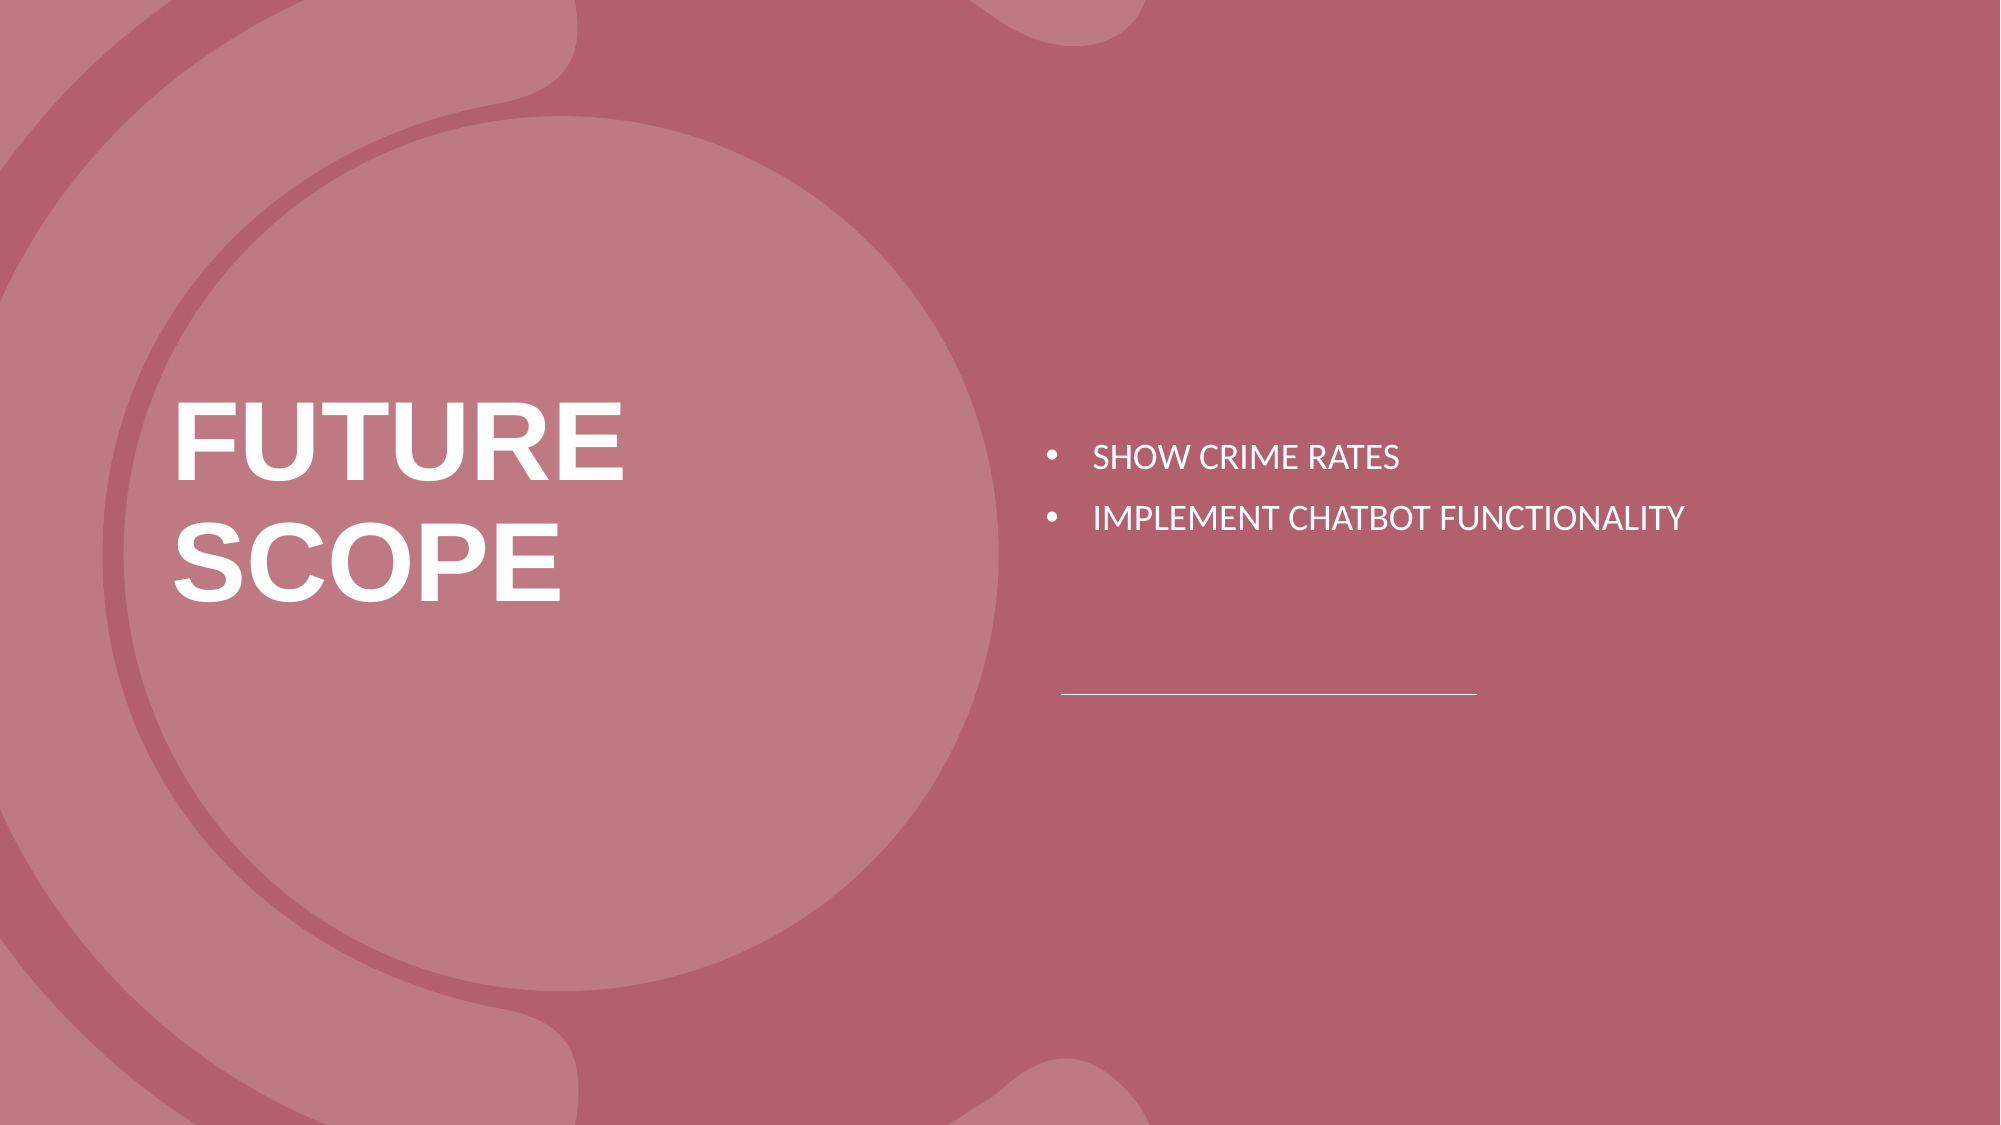

# Future Scope
Show Crime Rates
Implement Chatbot Functionality